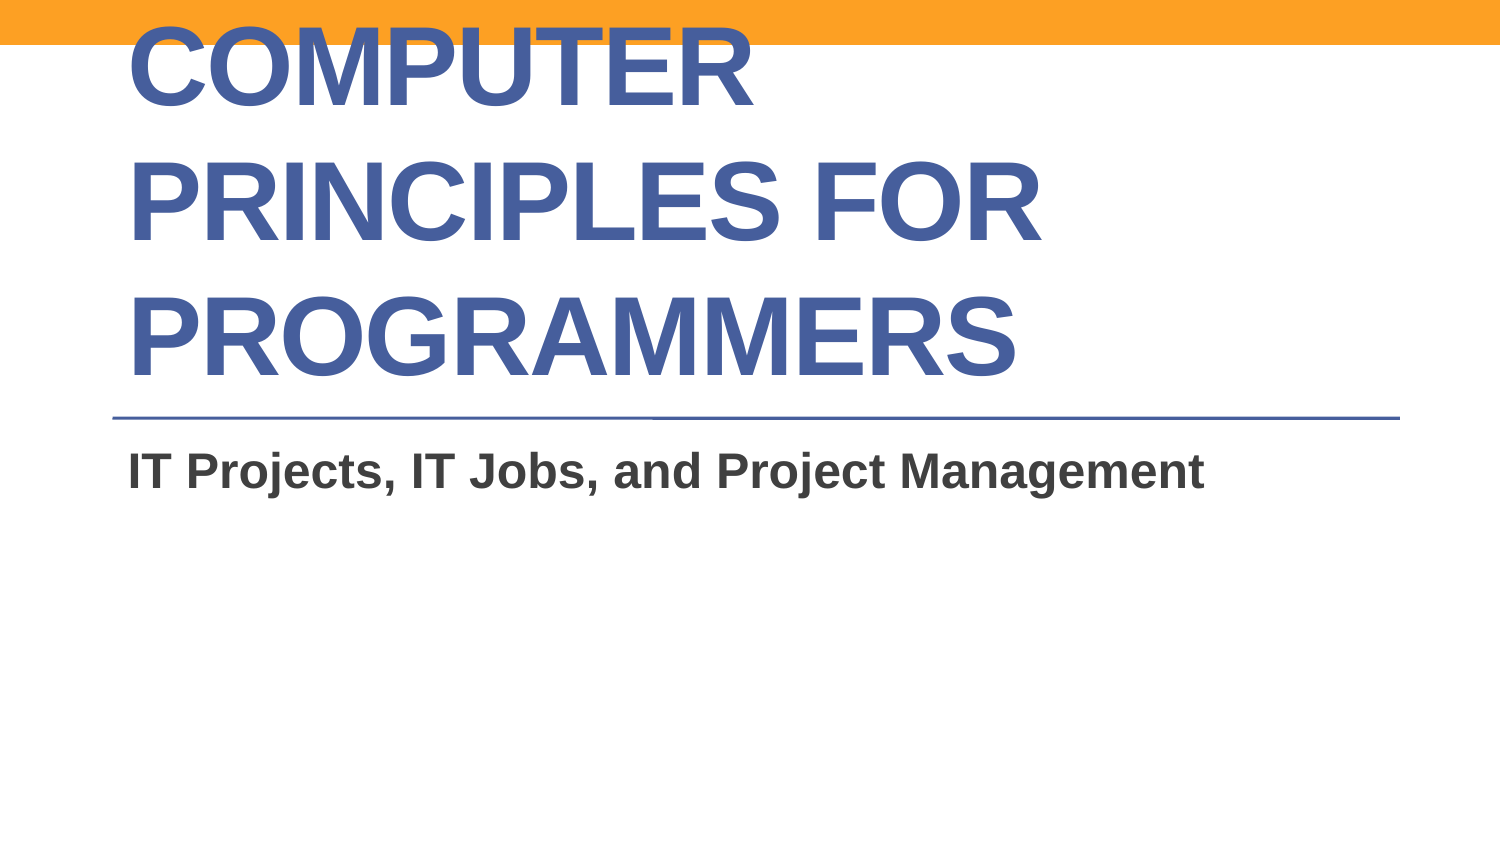

# Computer Principles for Programmers
IT Projects, IT Jobs, and Project Management